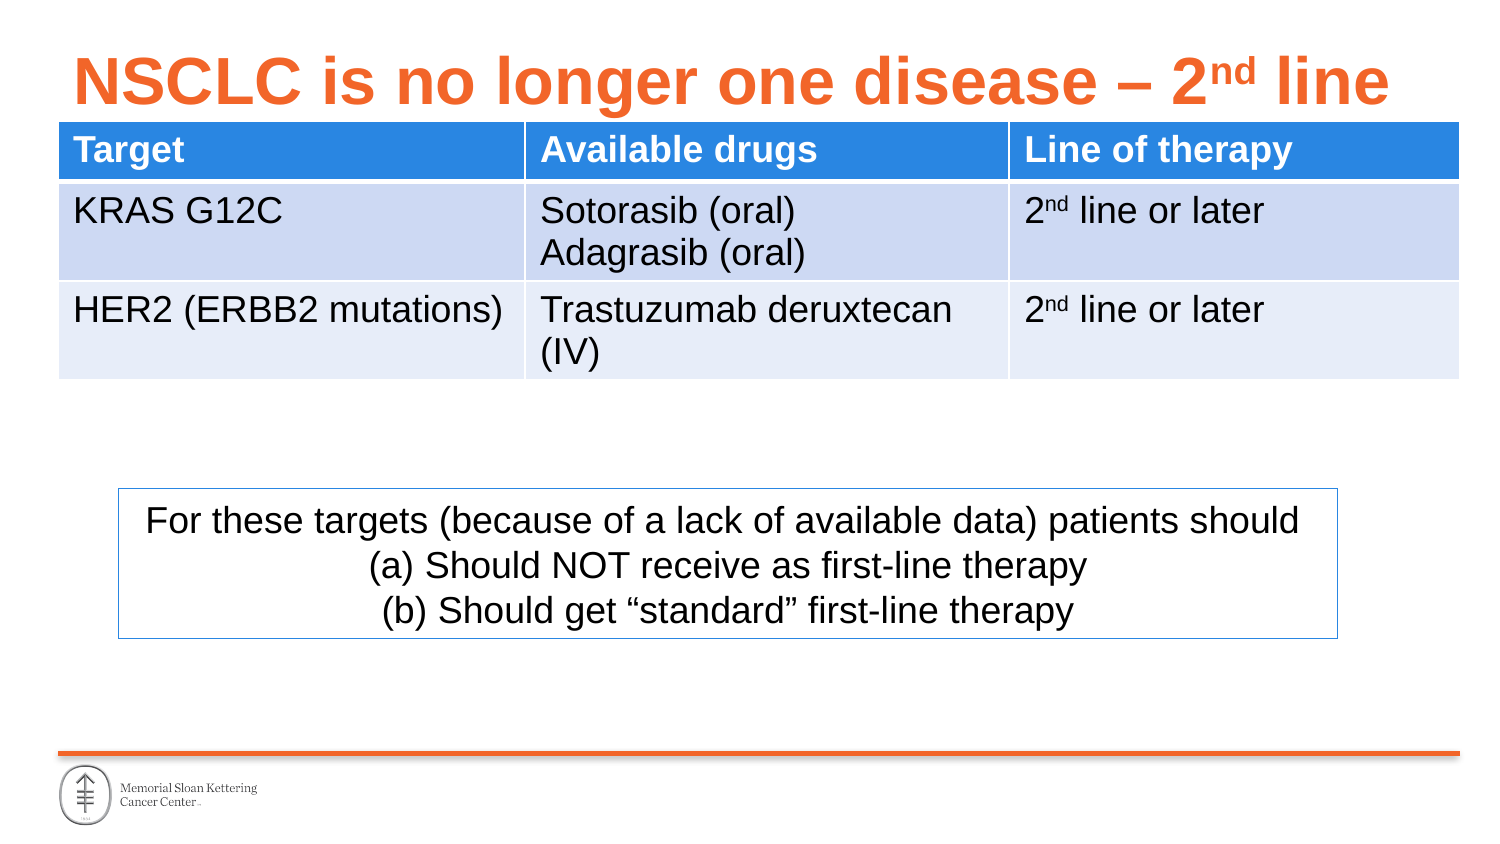

# NSCLC is no longer one disease – 2nd line
| Target | Available drugs | Line of therapy |
| --- | --- | --- |
| KRAS G12C | Sotorasib (oral) Adagrasib (oral) | 2nd line or later |
| HER2 (ERBB2 mutations) | Trastuzumab deruxtecan (IV) | 2nd line or later |
For these targets (because of a lack of available data) patients should
Should NOT receive as first-line therapy
Should get “standard” first-line therapy